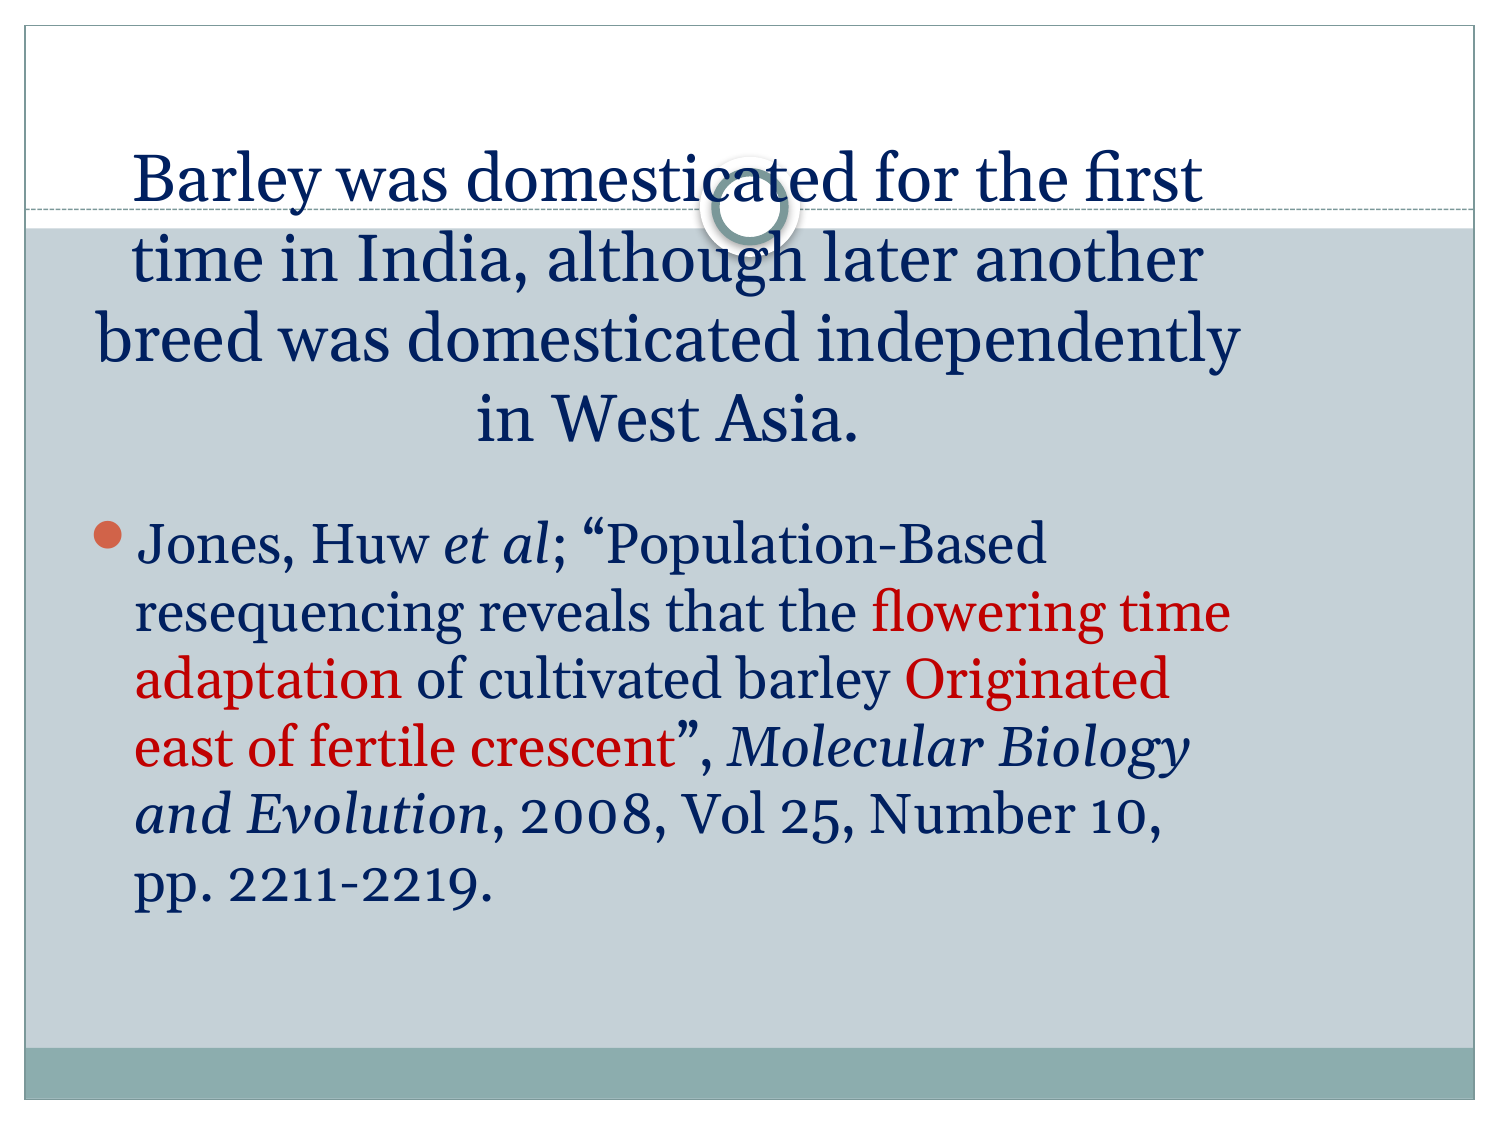

# Barley was domesticated for the first time in India, although later another breed was domesticated independently in West Asia.
Jones, Huw et al; “Population-Based resequencing reveals that the flowering time adaptation of cultivated barley Originated east of fertile crescent”, Molecular Biology and Evolution, 2008, Vol 25, Number 10, pp. 2211-2219.